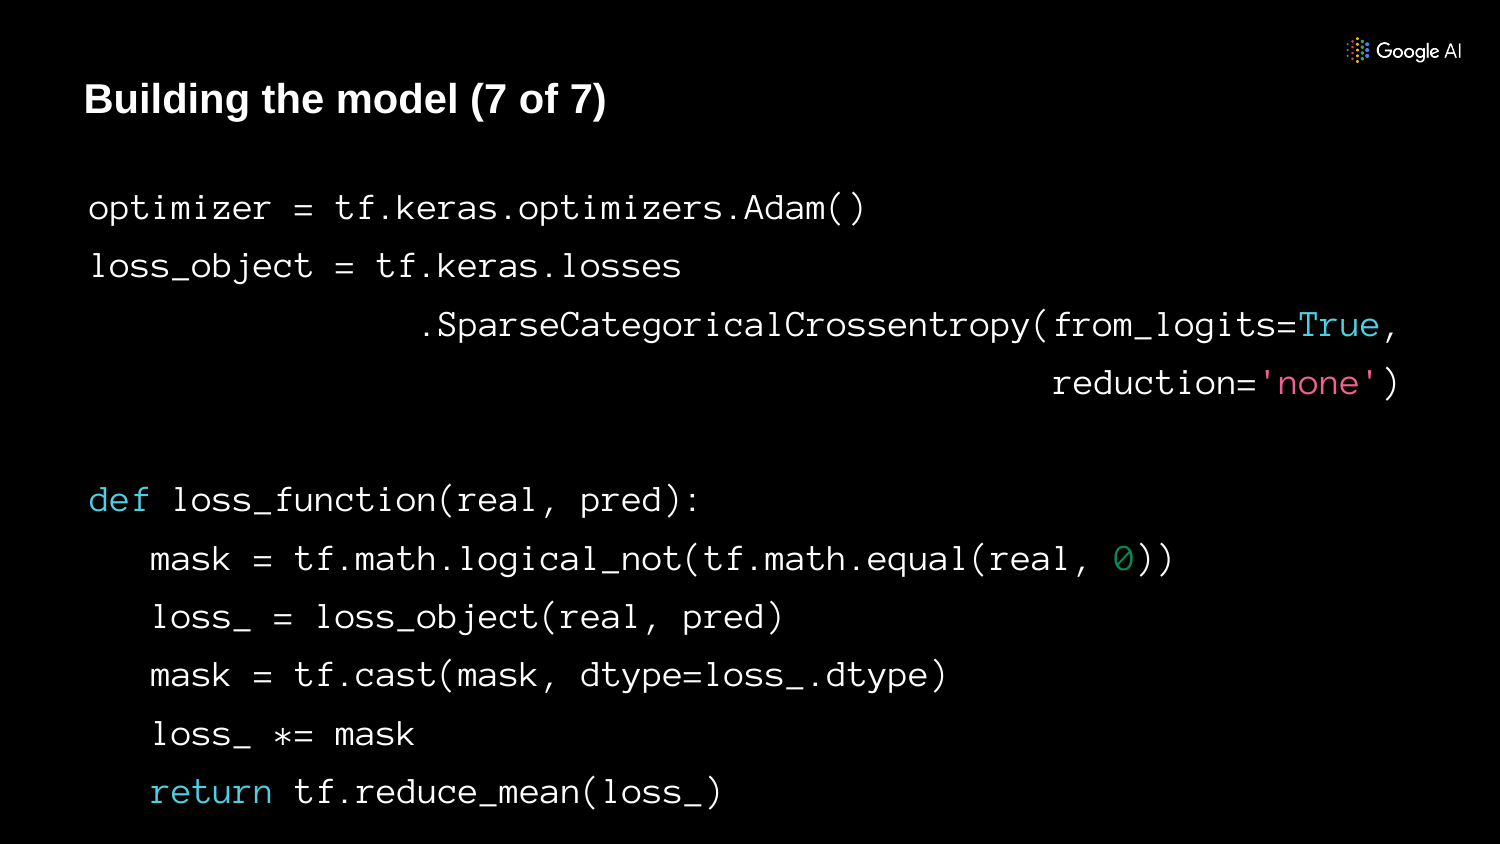

# Building the model (7 of 7)
optimizer = tf.keras.optimizers.Adam()
loss_object = tf.keras.losses
                .SparseCategoricalCrossentropy(from_logits=True,
                                               reduction='none')

def loss_function(real, pred):
   mask = tf.math.logical_not(tf.math.equal(real, 0))
   loss_ = loss_object(real, pred)
   mask = tf.cast(mask, dtype=loss_.dtype)
   loss_ *= mask
   return tf.reduce_mean(loss_)